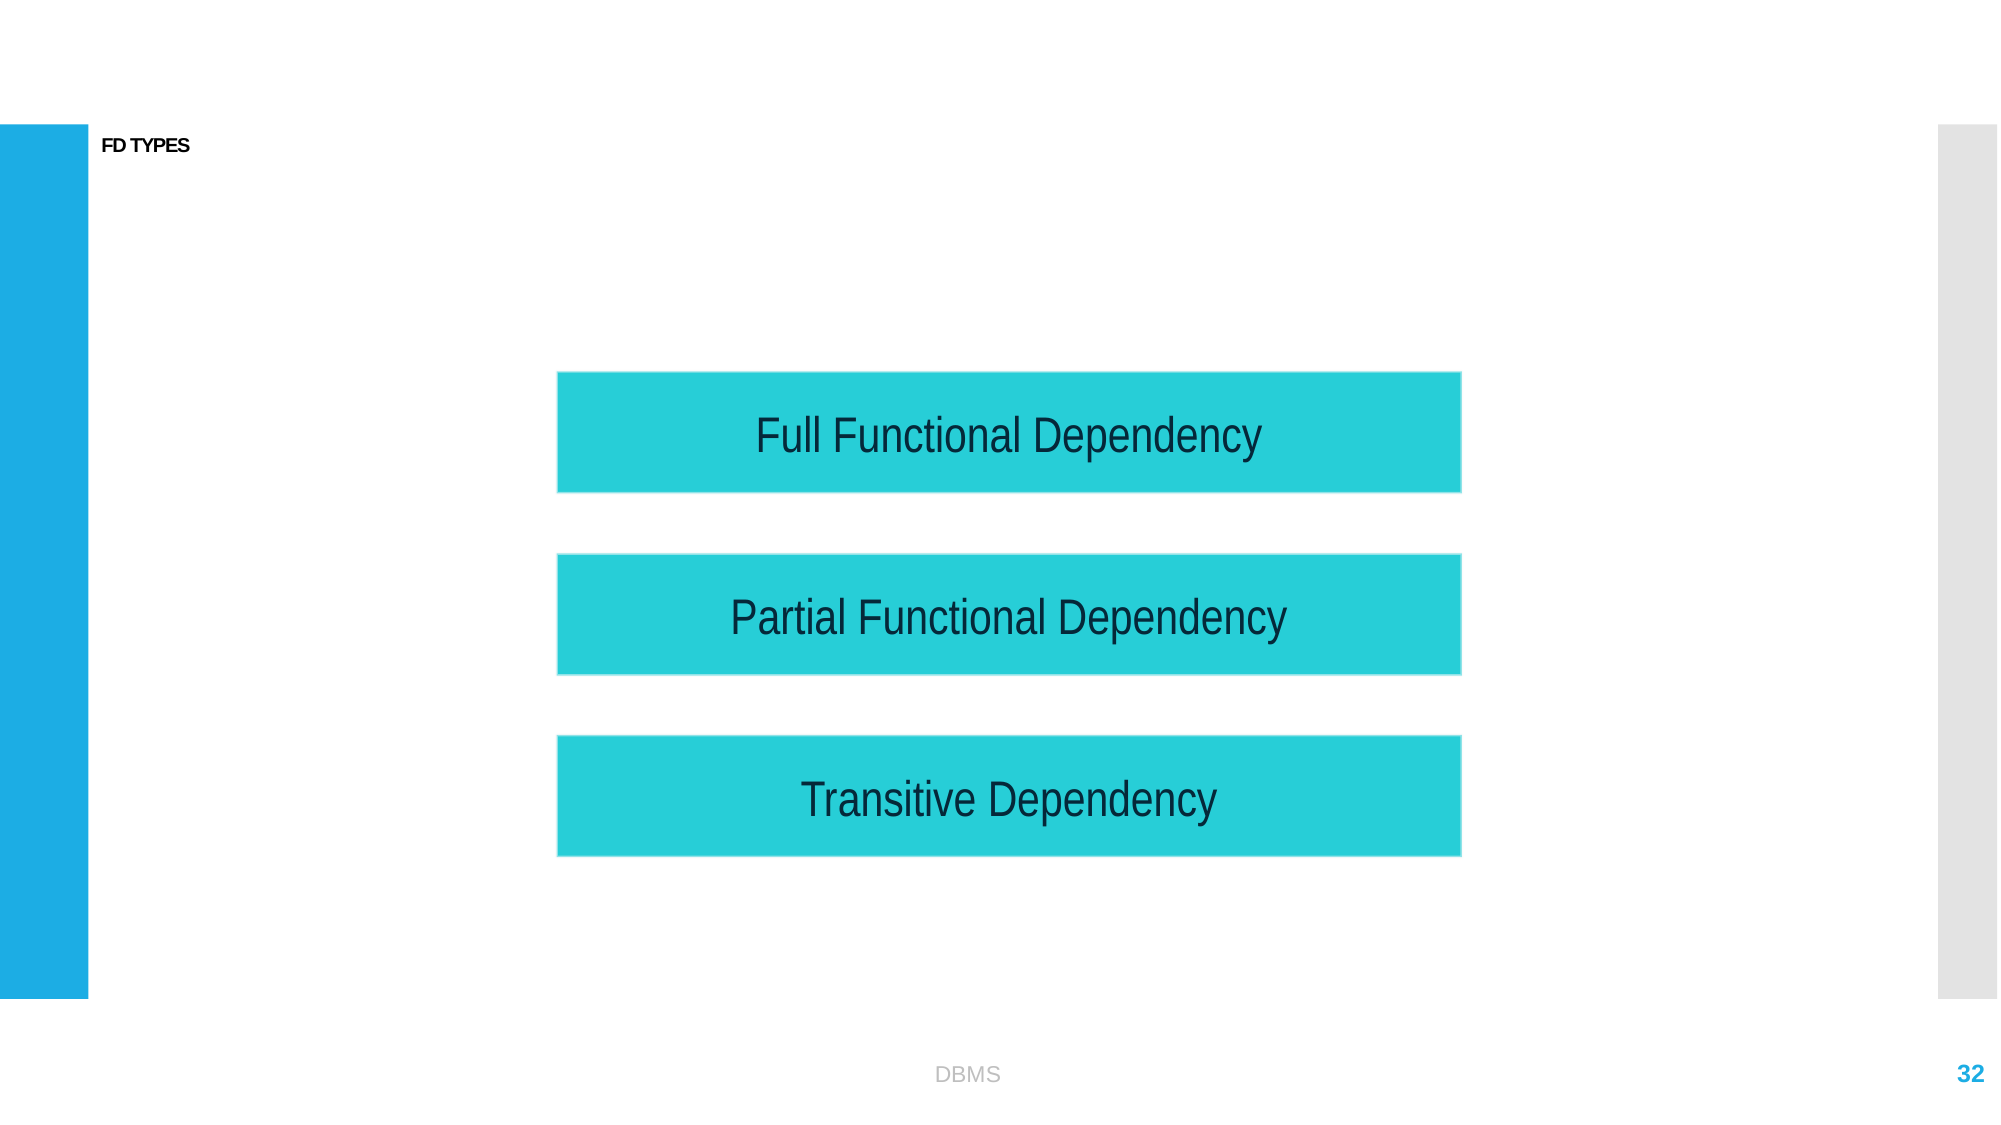

# FD TYPES
Full Functional Dependency
Partial Functional Dependency
Transitive Dependency
32
DBMS